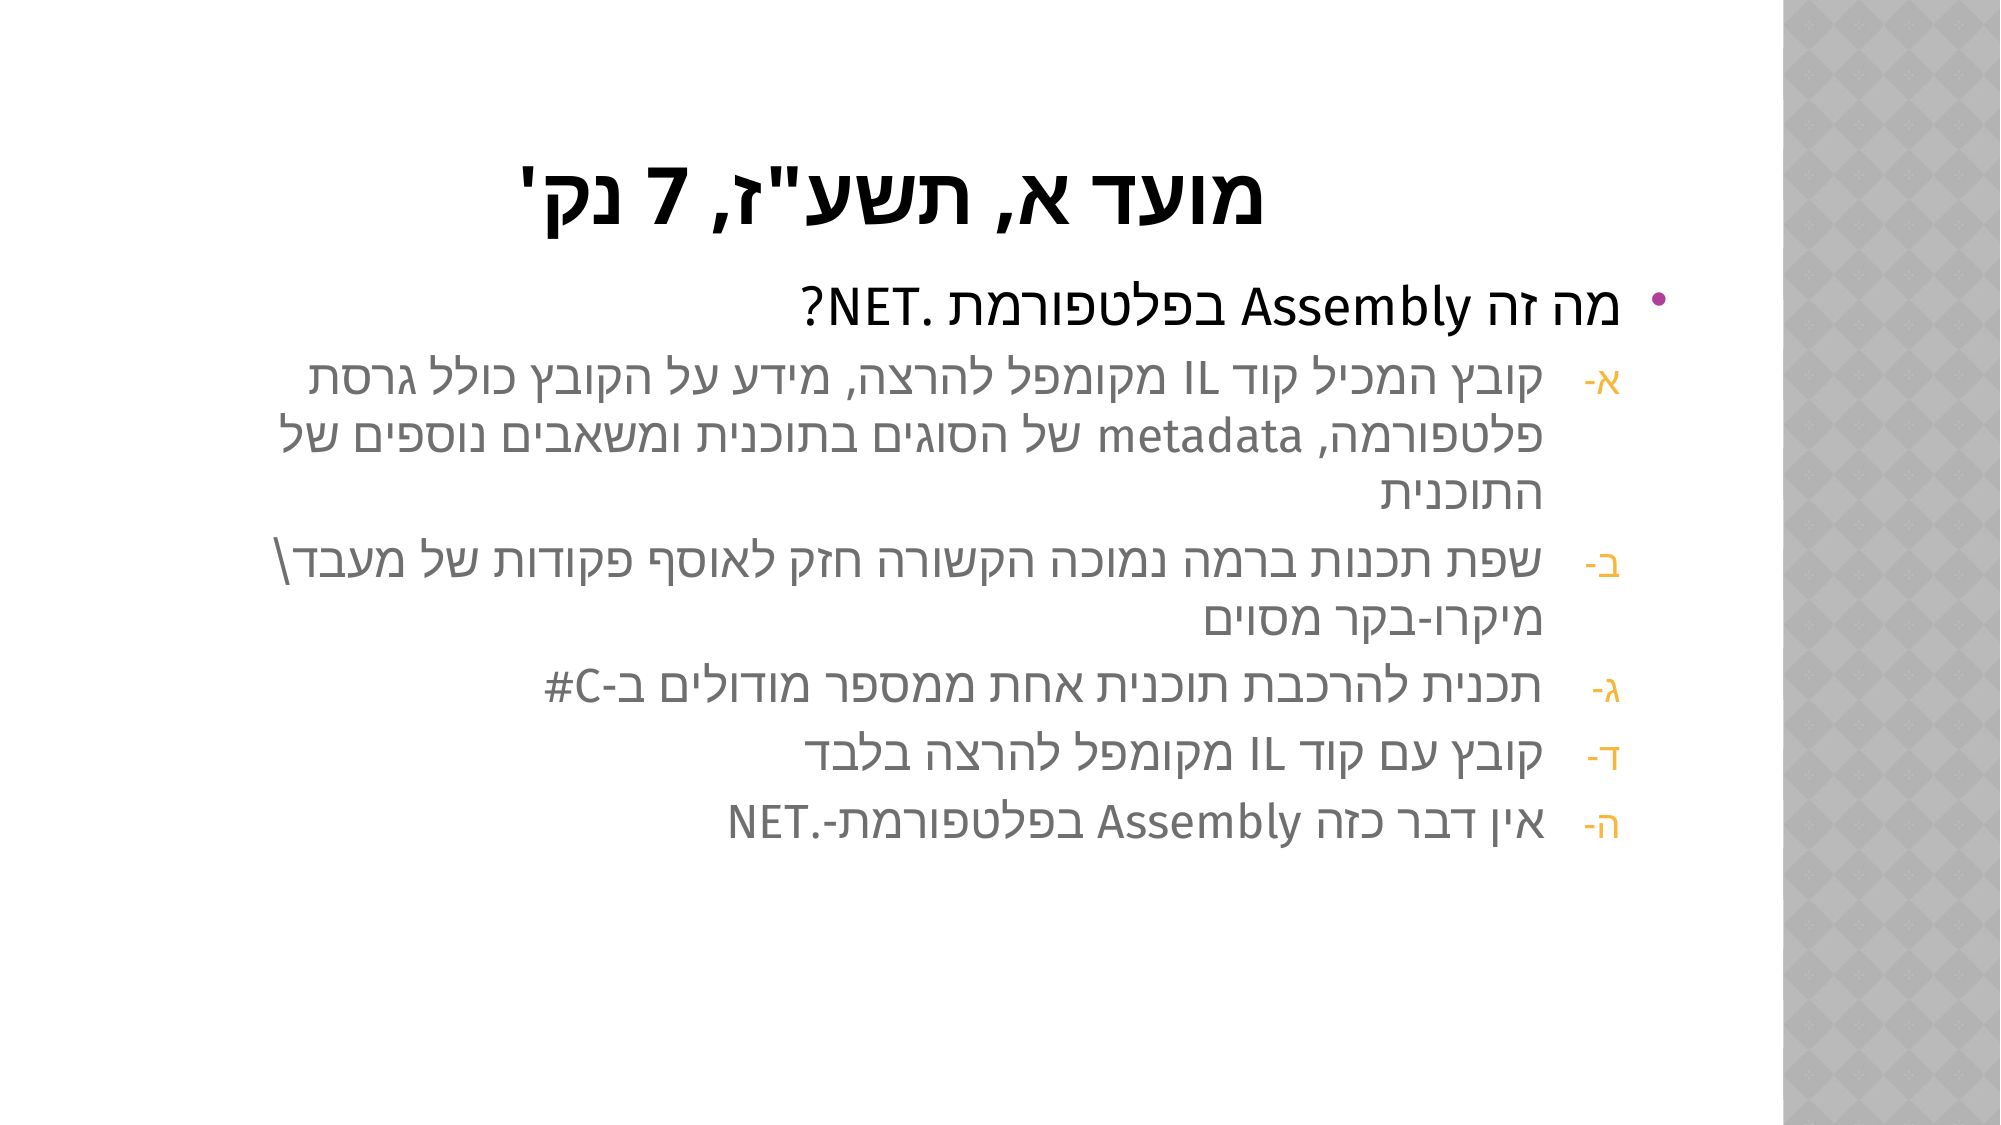

# מועד א, תשע"ז, 7 נק'
מה זה Assembly בפלטפורמת .NET?
קובץ המכיל קוד IL מקומפל להרצה, מידע על הקובץ כולל גרסת פלטפורמה, metadata של הסוגים בתוכנית ומשאבים נוספים של התוכנית
שפת תכנות ברמה נמוכה הקשורה חזק לאוסף פקודות של מעבד\מיקרו-בקר מסוים
תכנית להרכבת תוכנית אחת ממספר מודולים ב-C#
קובץ עם קוד IL מקומפל להרצה בלבד
אין דבר כזה Assembly בפלטפורמת-.NET